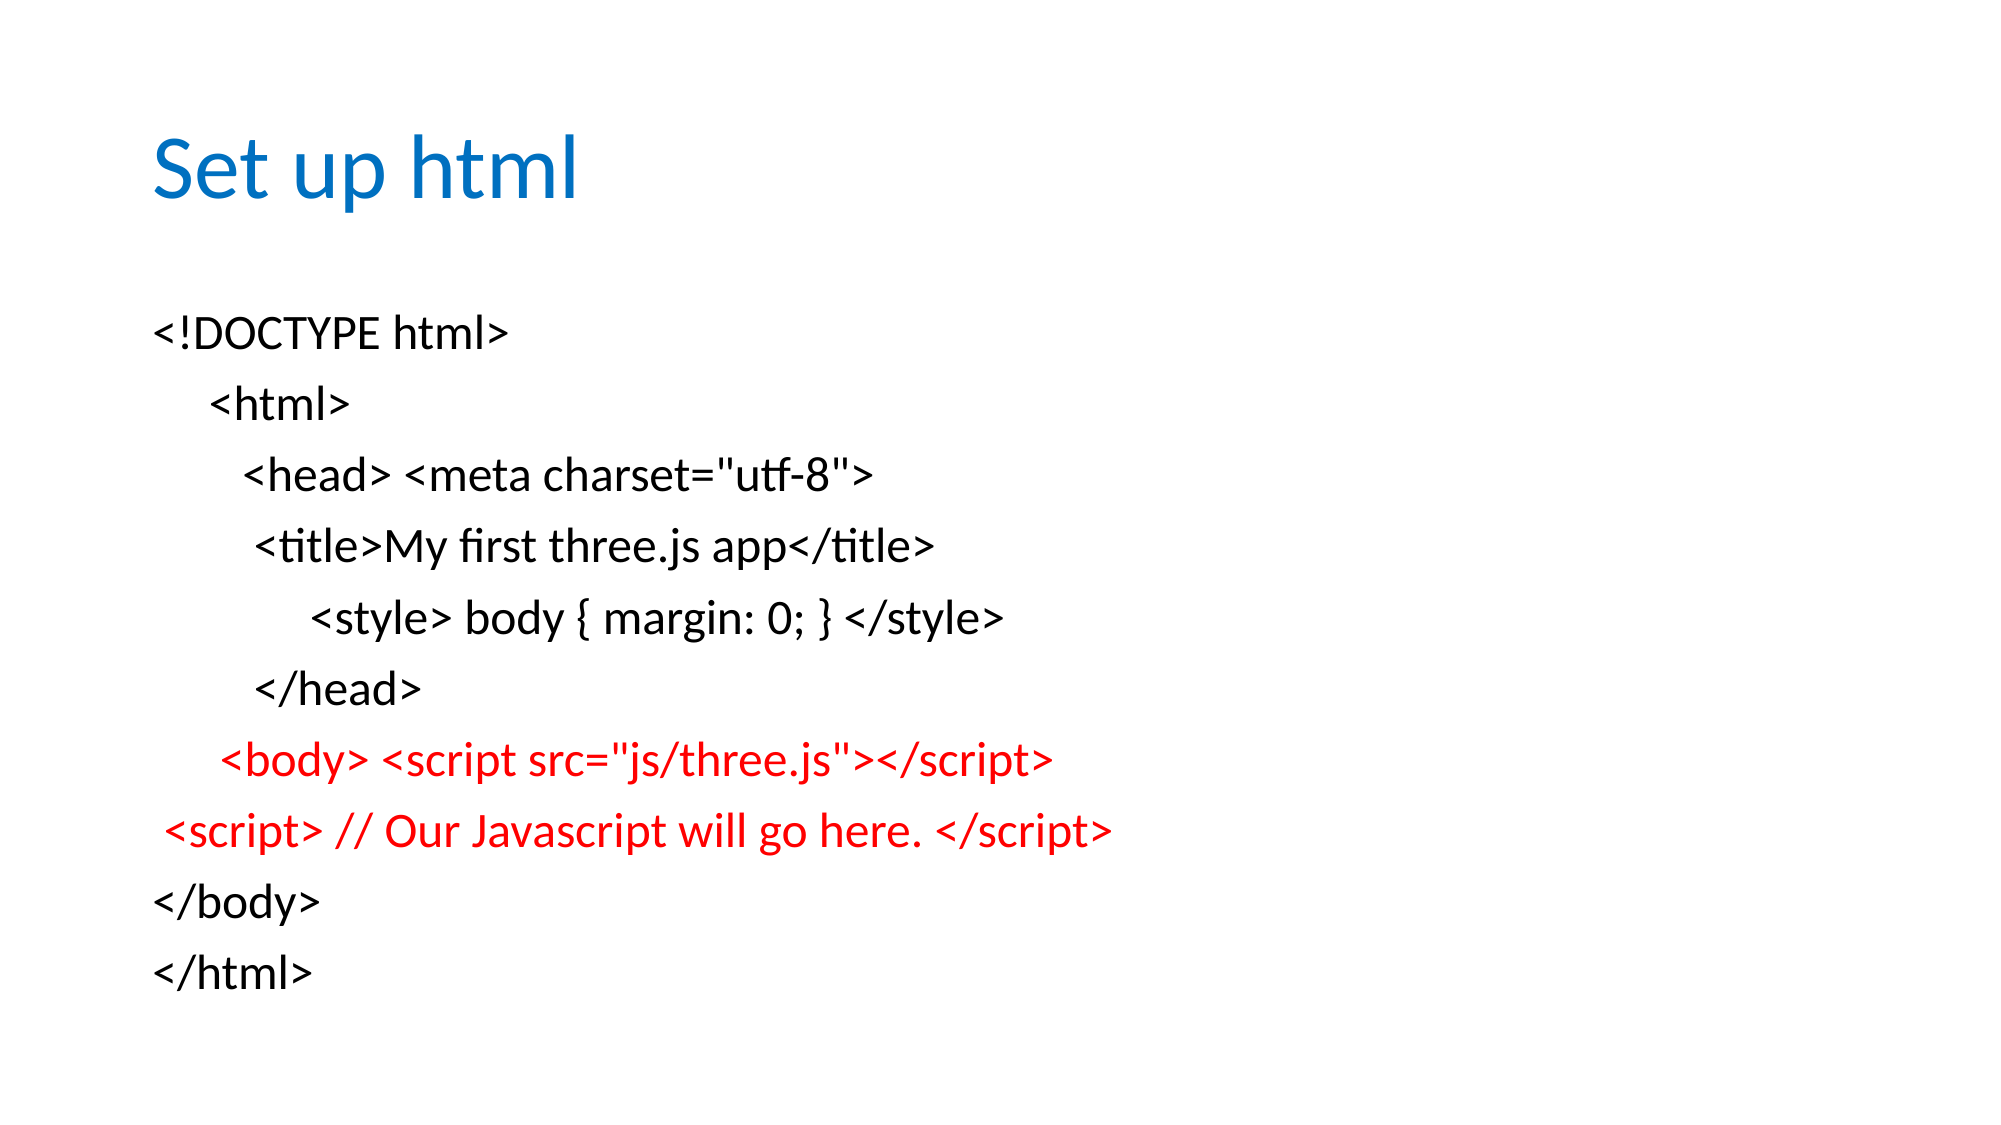

# Set up html
<!DOCTYPE html>
     <html>
        <head> <meta charset="utf-8">
         <title>My first three.js app</title>
              <style> body { margin: 0; } </style>
         </head>
      <body> <script src="js/three.js"></script>
 <script> // Our Javascript will go here. </script>
</body>
</html>